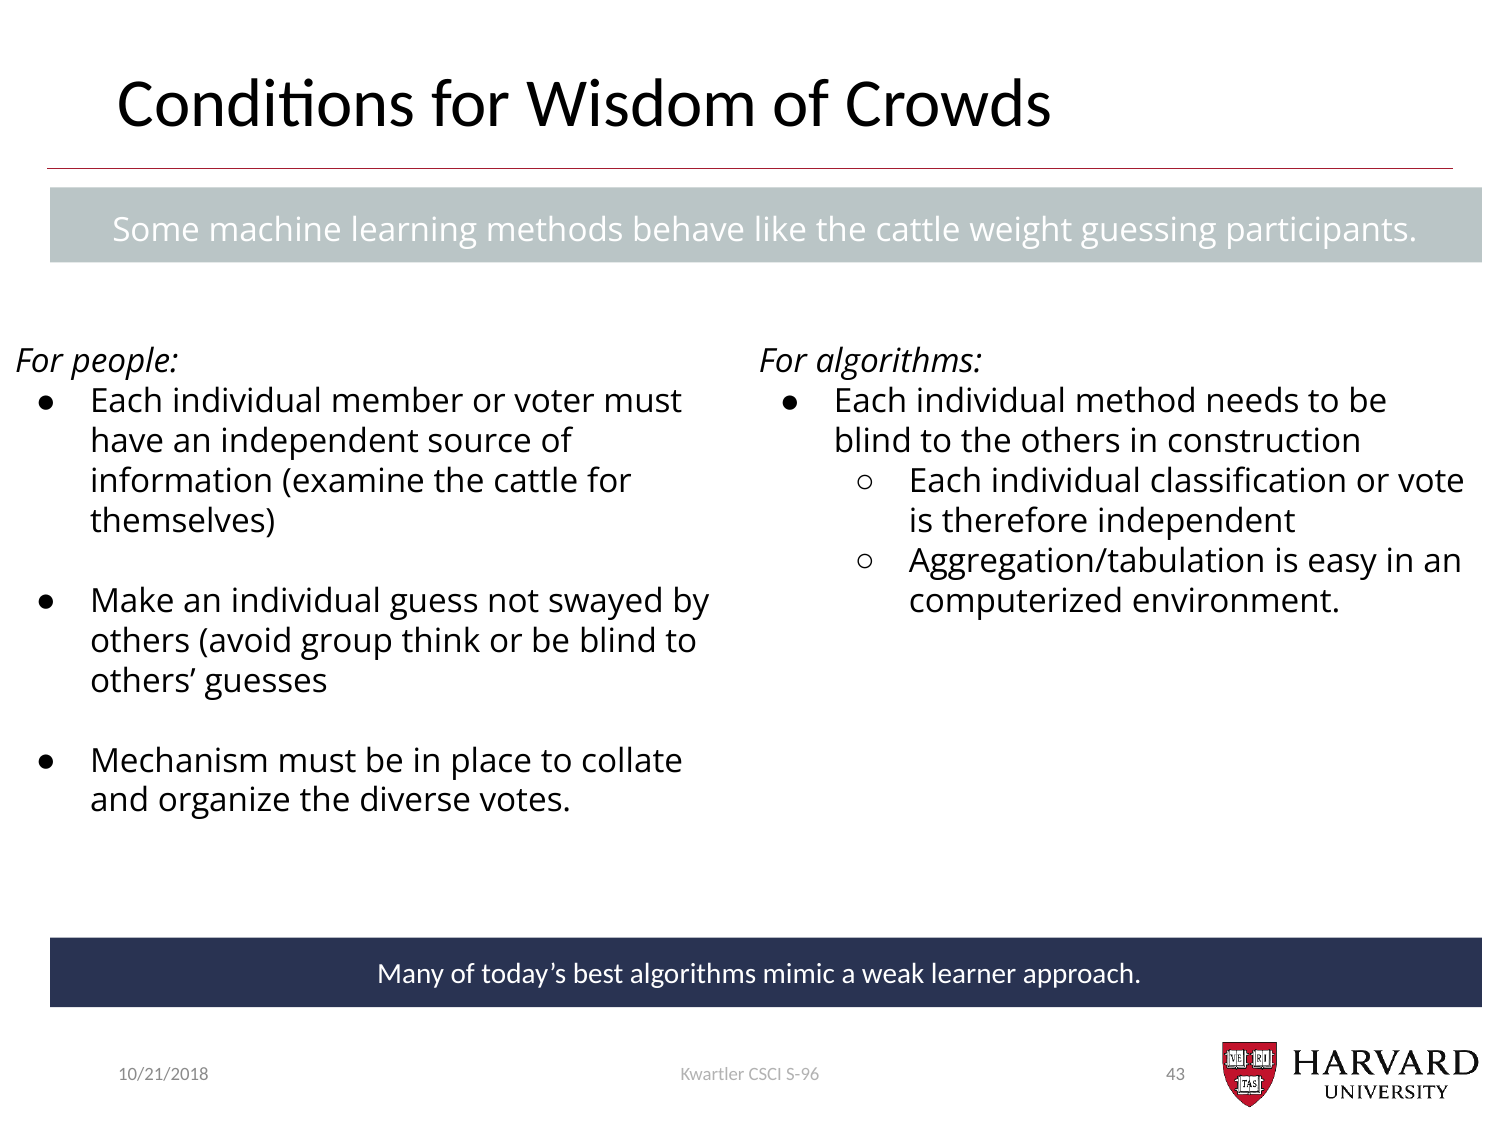

# Conditions for Wisdom of Crowds
Some machine learning methods behave like the cattle weight guessing participants.
For people:
Each individual member or voter must have an independent source of information (examine the cattle for themselves)

Make an individual guess not swayed by others (avoid group think or be blind to others’ guesses

Mechanism must be in place to collate and organize the diverse votes.
For algorithms:
Each individual method needs to be blind to the others in construction
Each individual classification or vote is therefore independent
Aggregation/tabulation is easy in an computerized environment.
Many of today’s best algorithms mimic a weak learner approach.
10/21/2018
Kwartler CSCI S-96
43